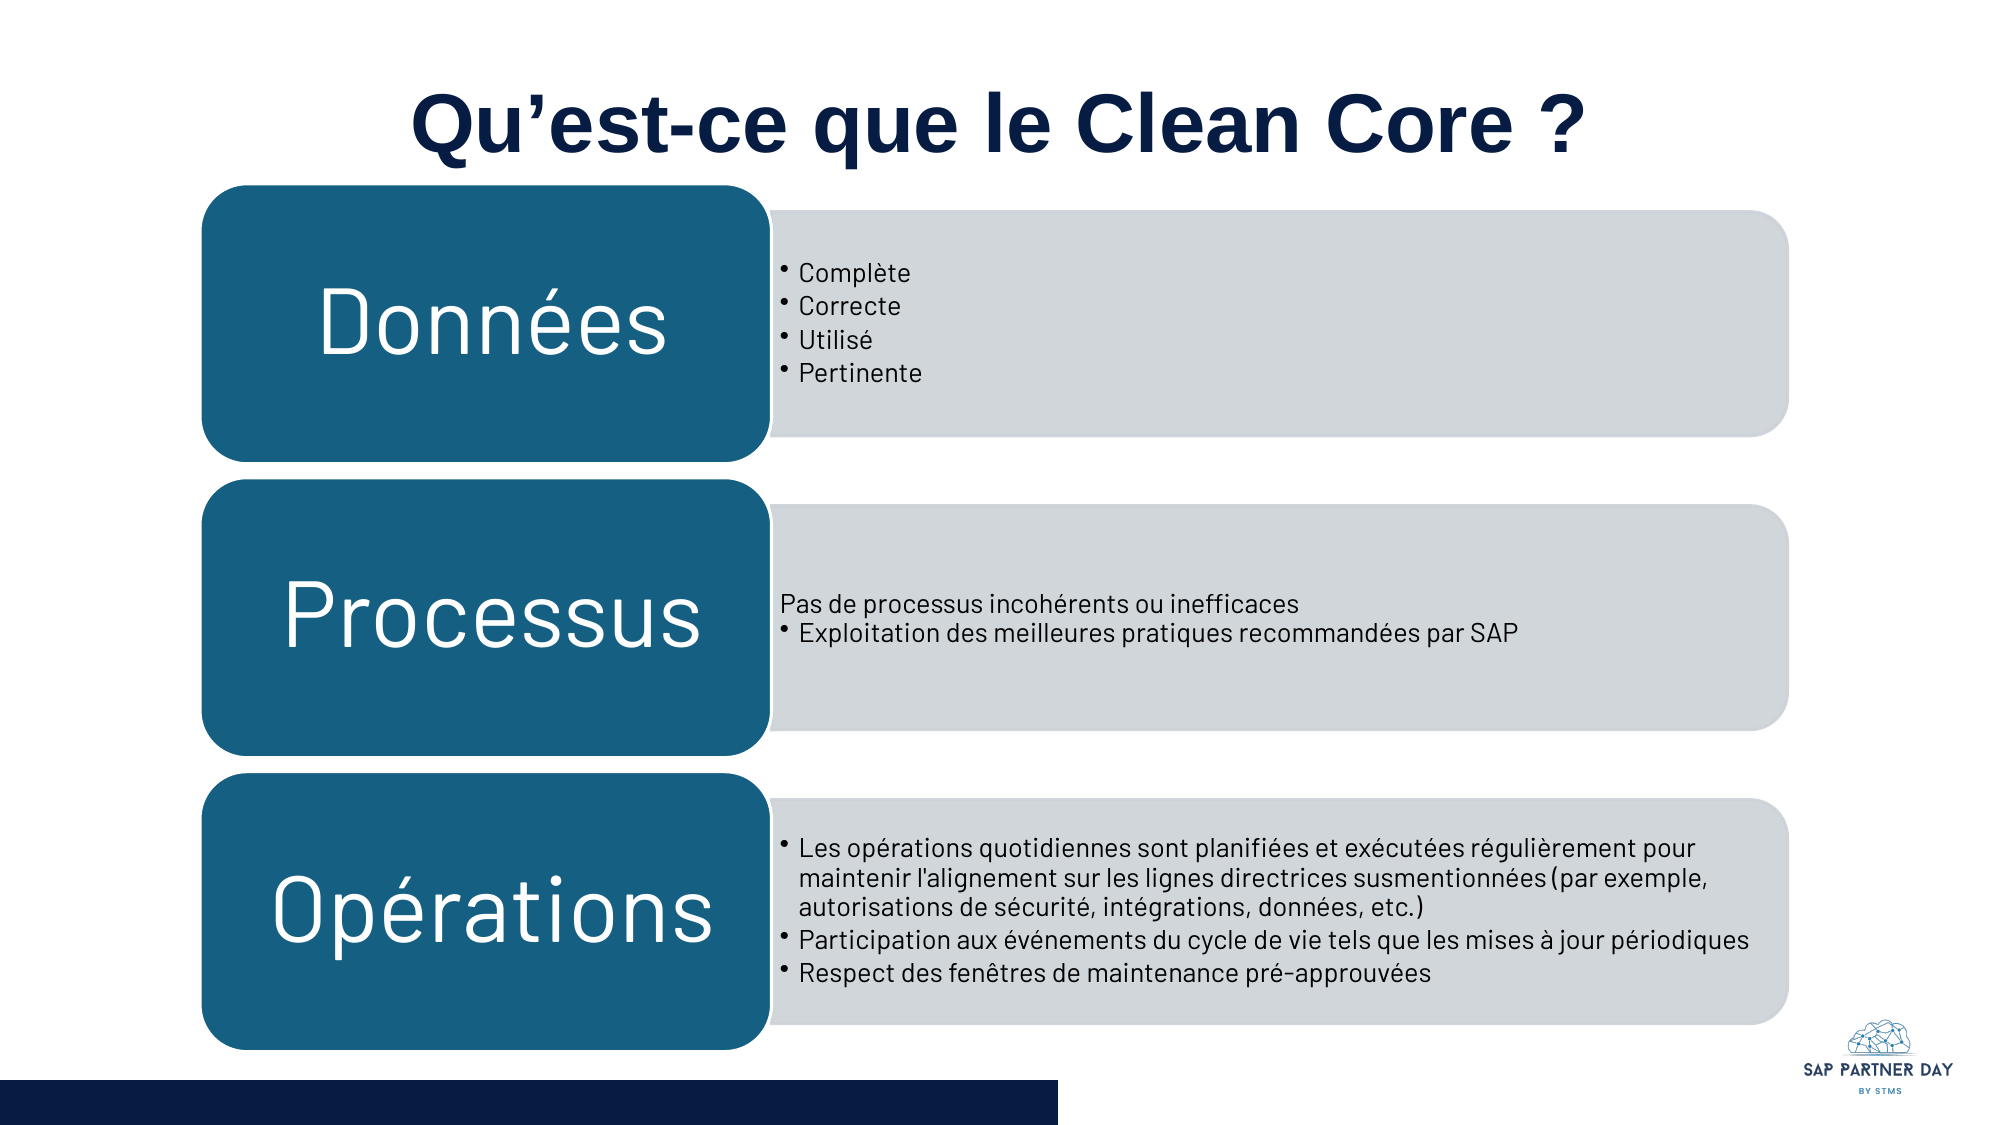

Qu’est-ce que le Clean Core ?
Complète
Correcte
Utilisé
Pertinente
Données
Pas de processus incohérents ou inefficaces
Exploitation des meilleures pratiques recommandées par SAP
Processus
Les opérations quotidiennes sont planifiées et exécutées régulièrement pour maintenir l'alignement sur les lignes directrices susmentionnées (par exemple, autorisations de sécurité, intégrations, données, etc.)
Participation aux événements du cycle de vie tels que les mises à jour périodiques
Respect des fenêtres de maintenance pré-approuvées
Opérations